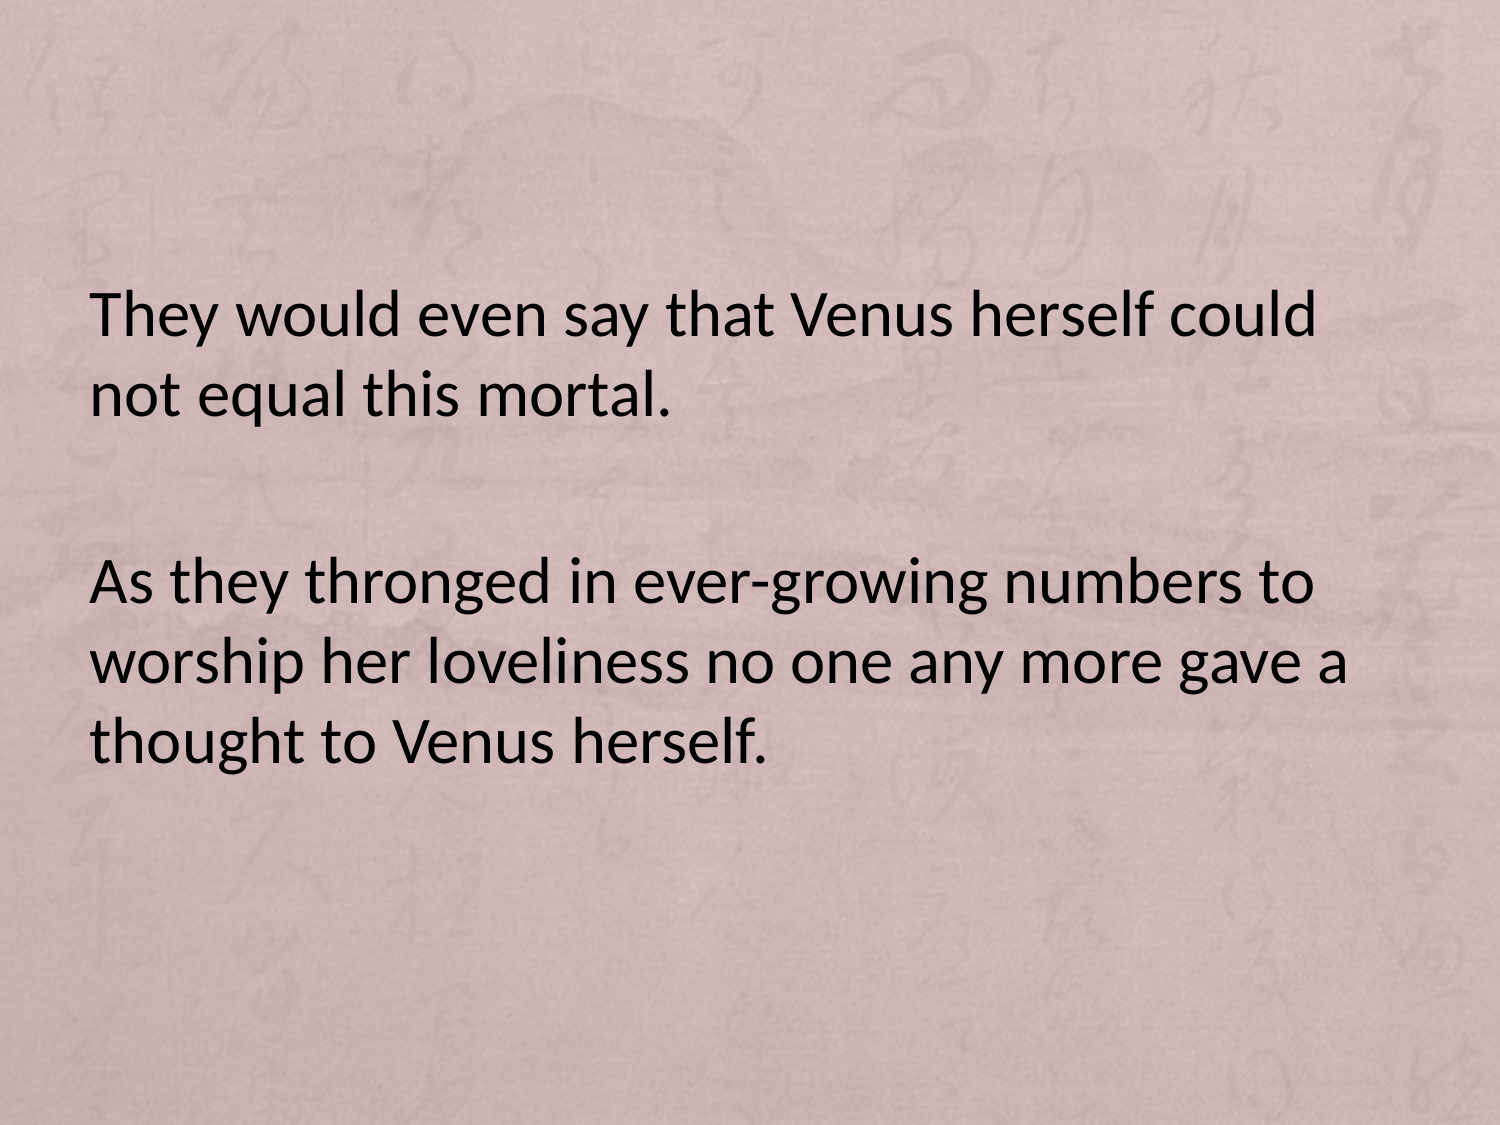

#
They would even say that Venus herself could not equal this mortal.

As they thronged in ever-growing numbers to worship her loveliness no one any more gave a thought to Venus herself.